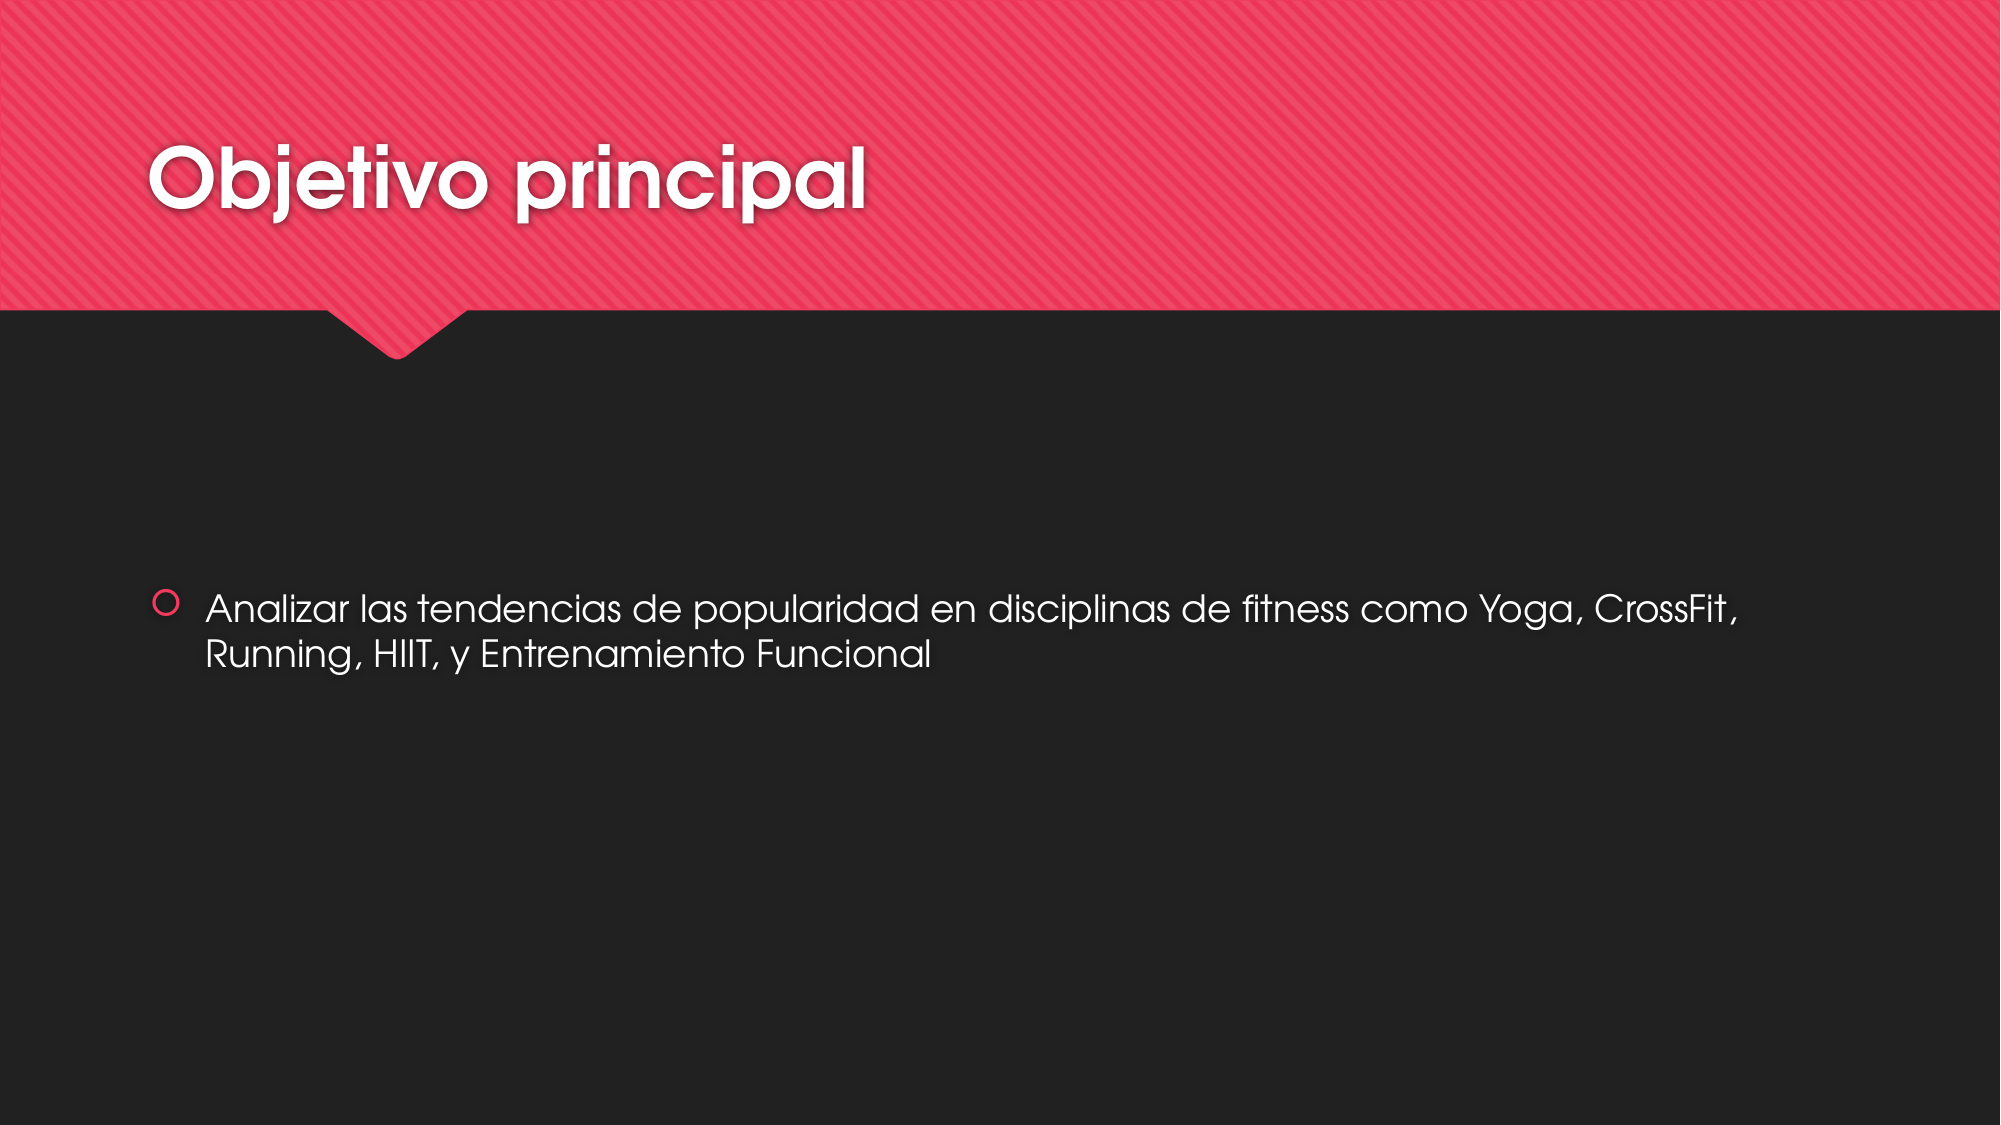

# Objetivo principal
Analizar las tendencias de popularidad en disciplinas de fitness como Yoga, CrossFit, Running, HIIT, y Entrenamiento Funcional